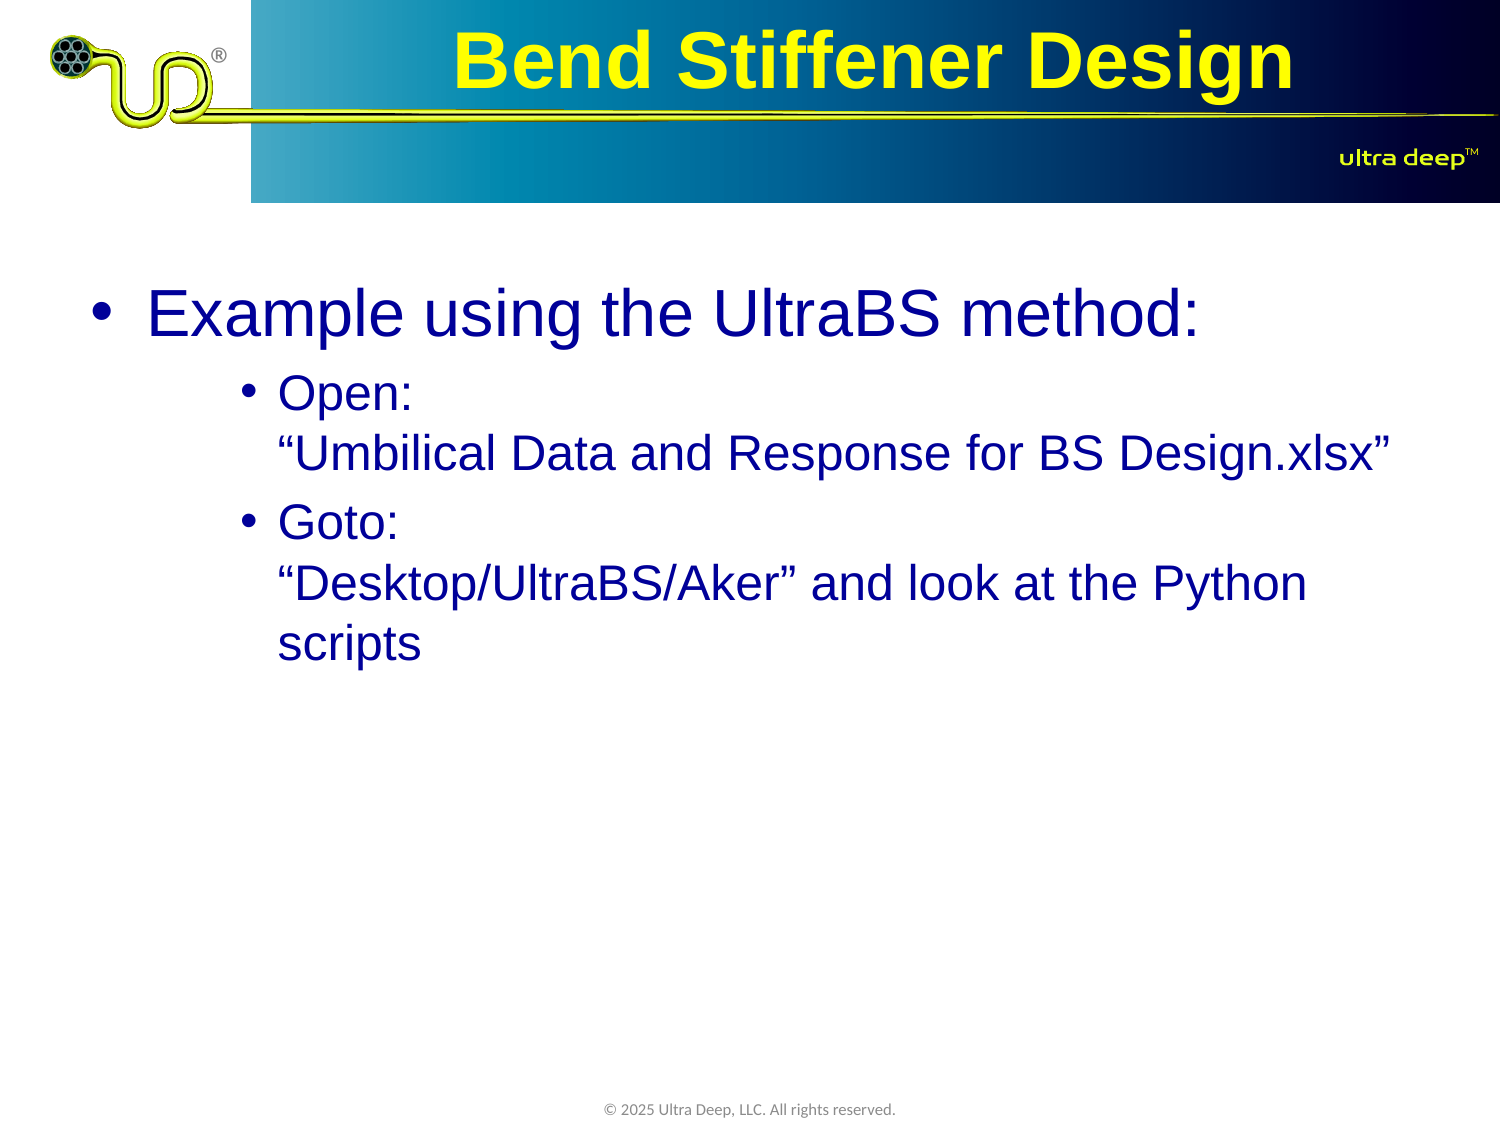

# Bend Stiffener Design
Example using the UltraBS method:
Open:
“Umbilical Data and Response for BS Design.xlsx”
Goto:
“Desktop/UltraBS/Aker” and look at the Python scripts
© 2025 Ultra Deep, LLC. All rights reserved.